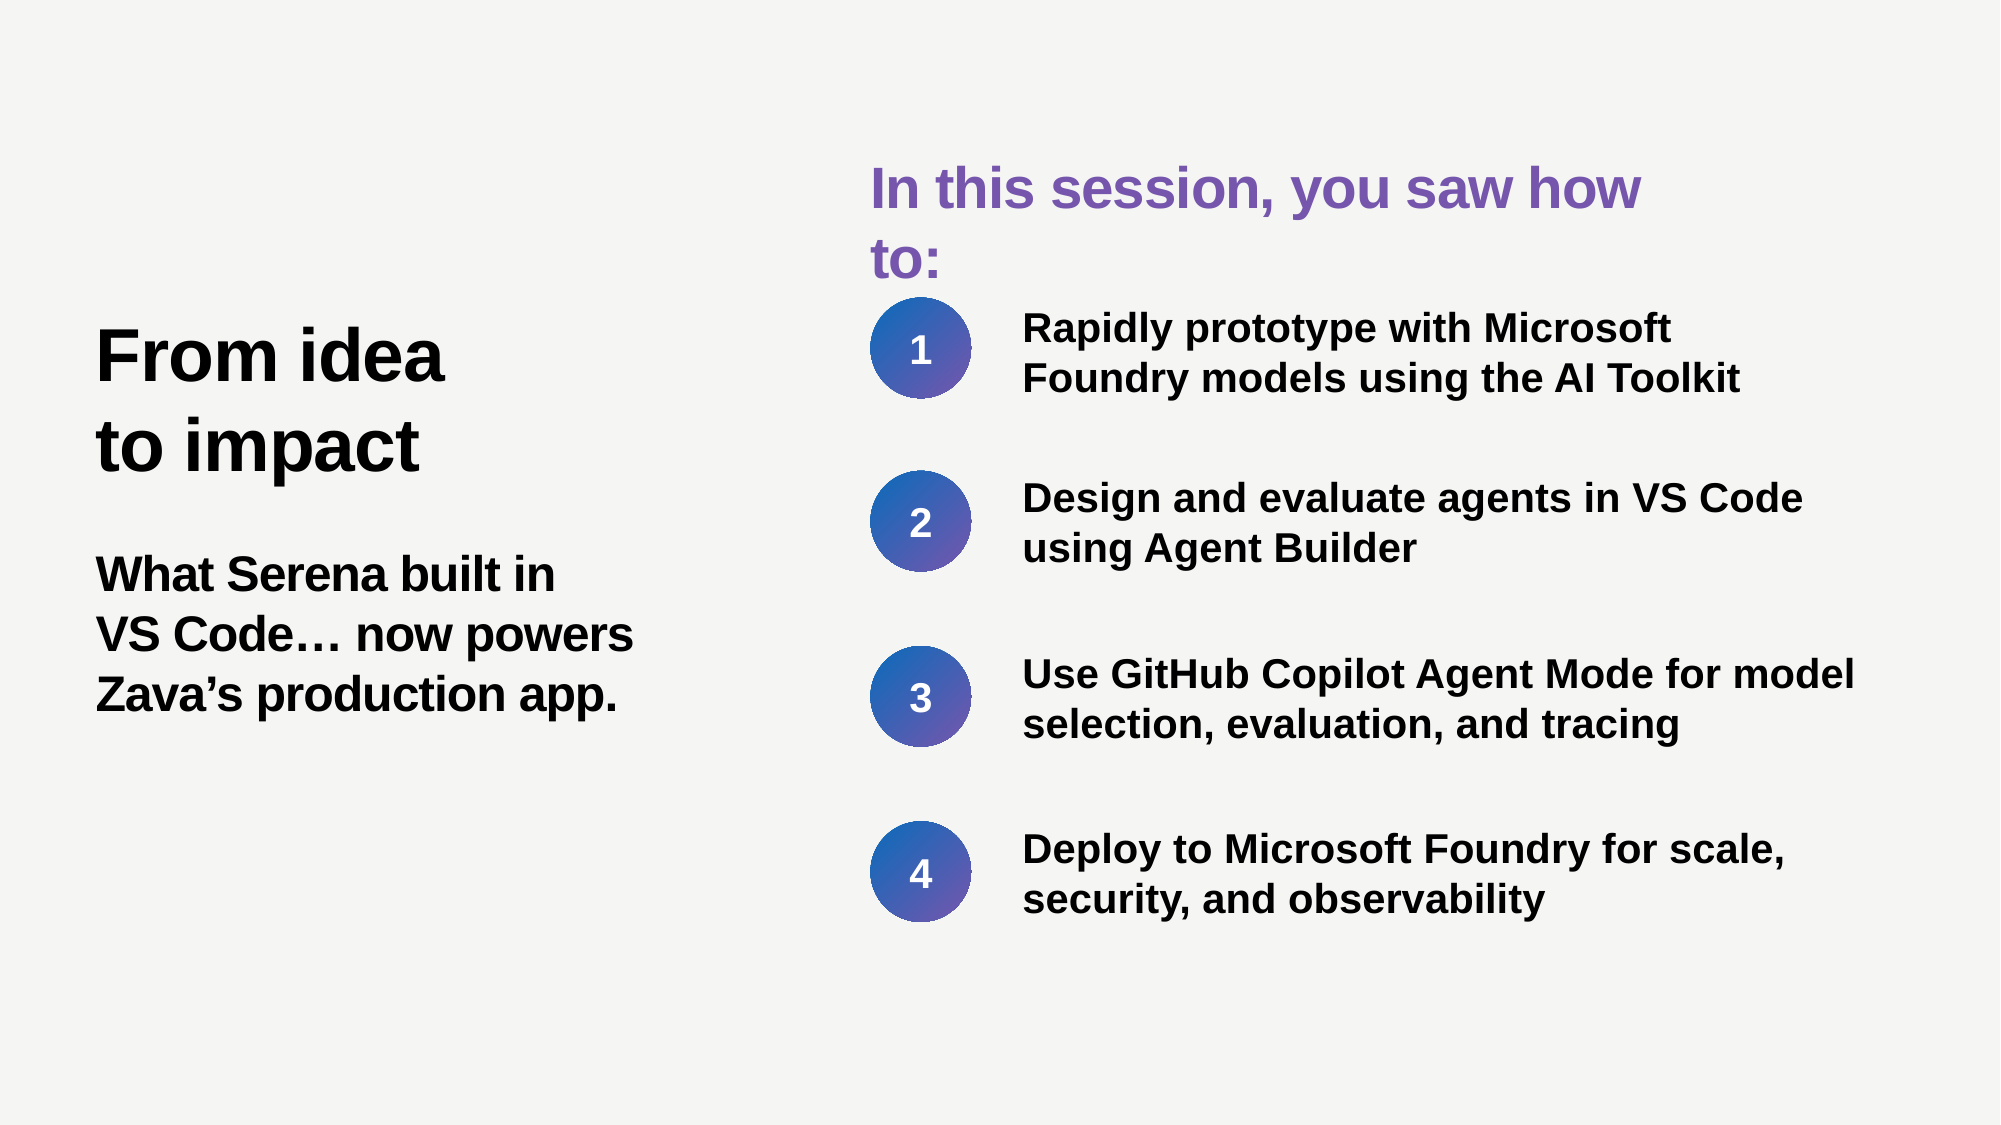

In this session, you saw how to:

Rapidly prototype with Microsoft Foundry models using the AI Toolkit
From idea
to impact
1
Design and evaluate agents in VS Code using Agent Builder

2
What Serena built in
VS Code… now powers
Zava’s production app.
Use GitHub Copilot Agent Mode for model selection, evaluation, and tracing

3
Deploy to Microsoft Foundry for scale, security, and observability

4